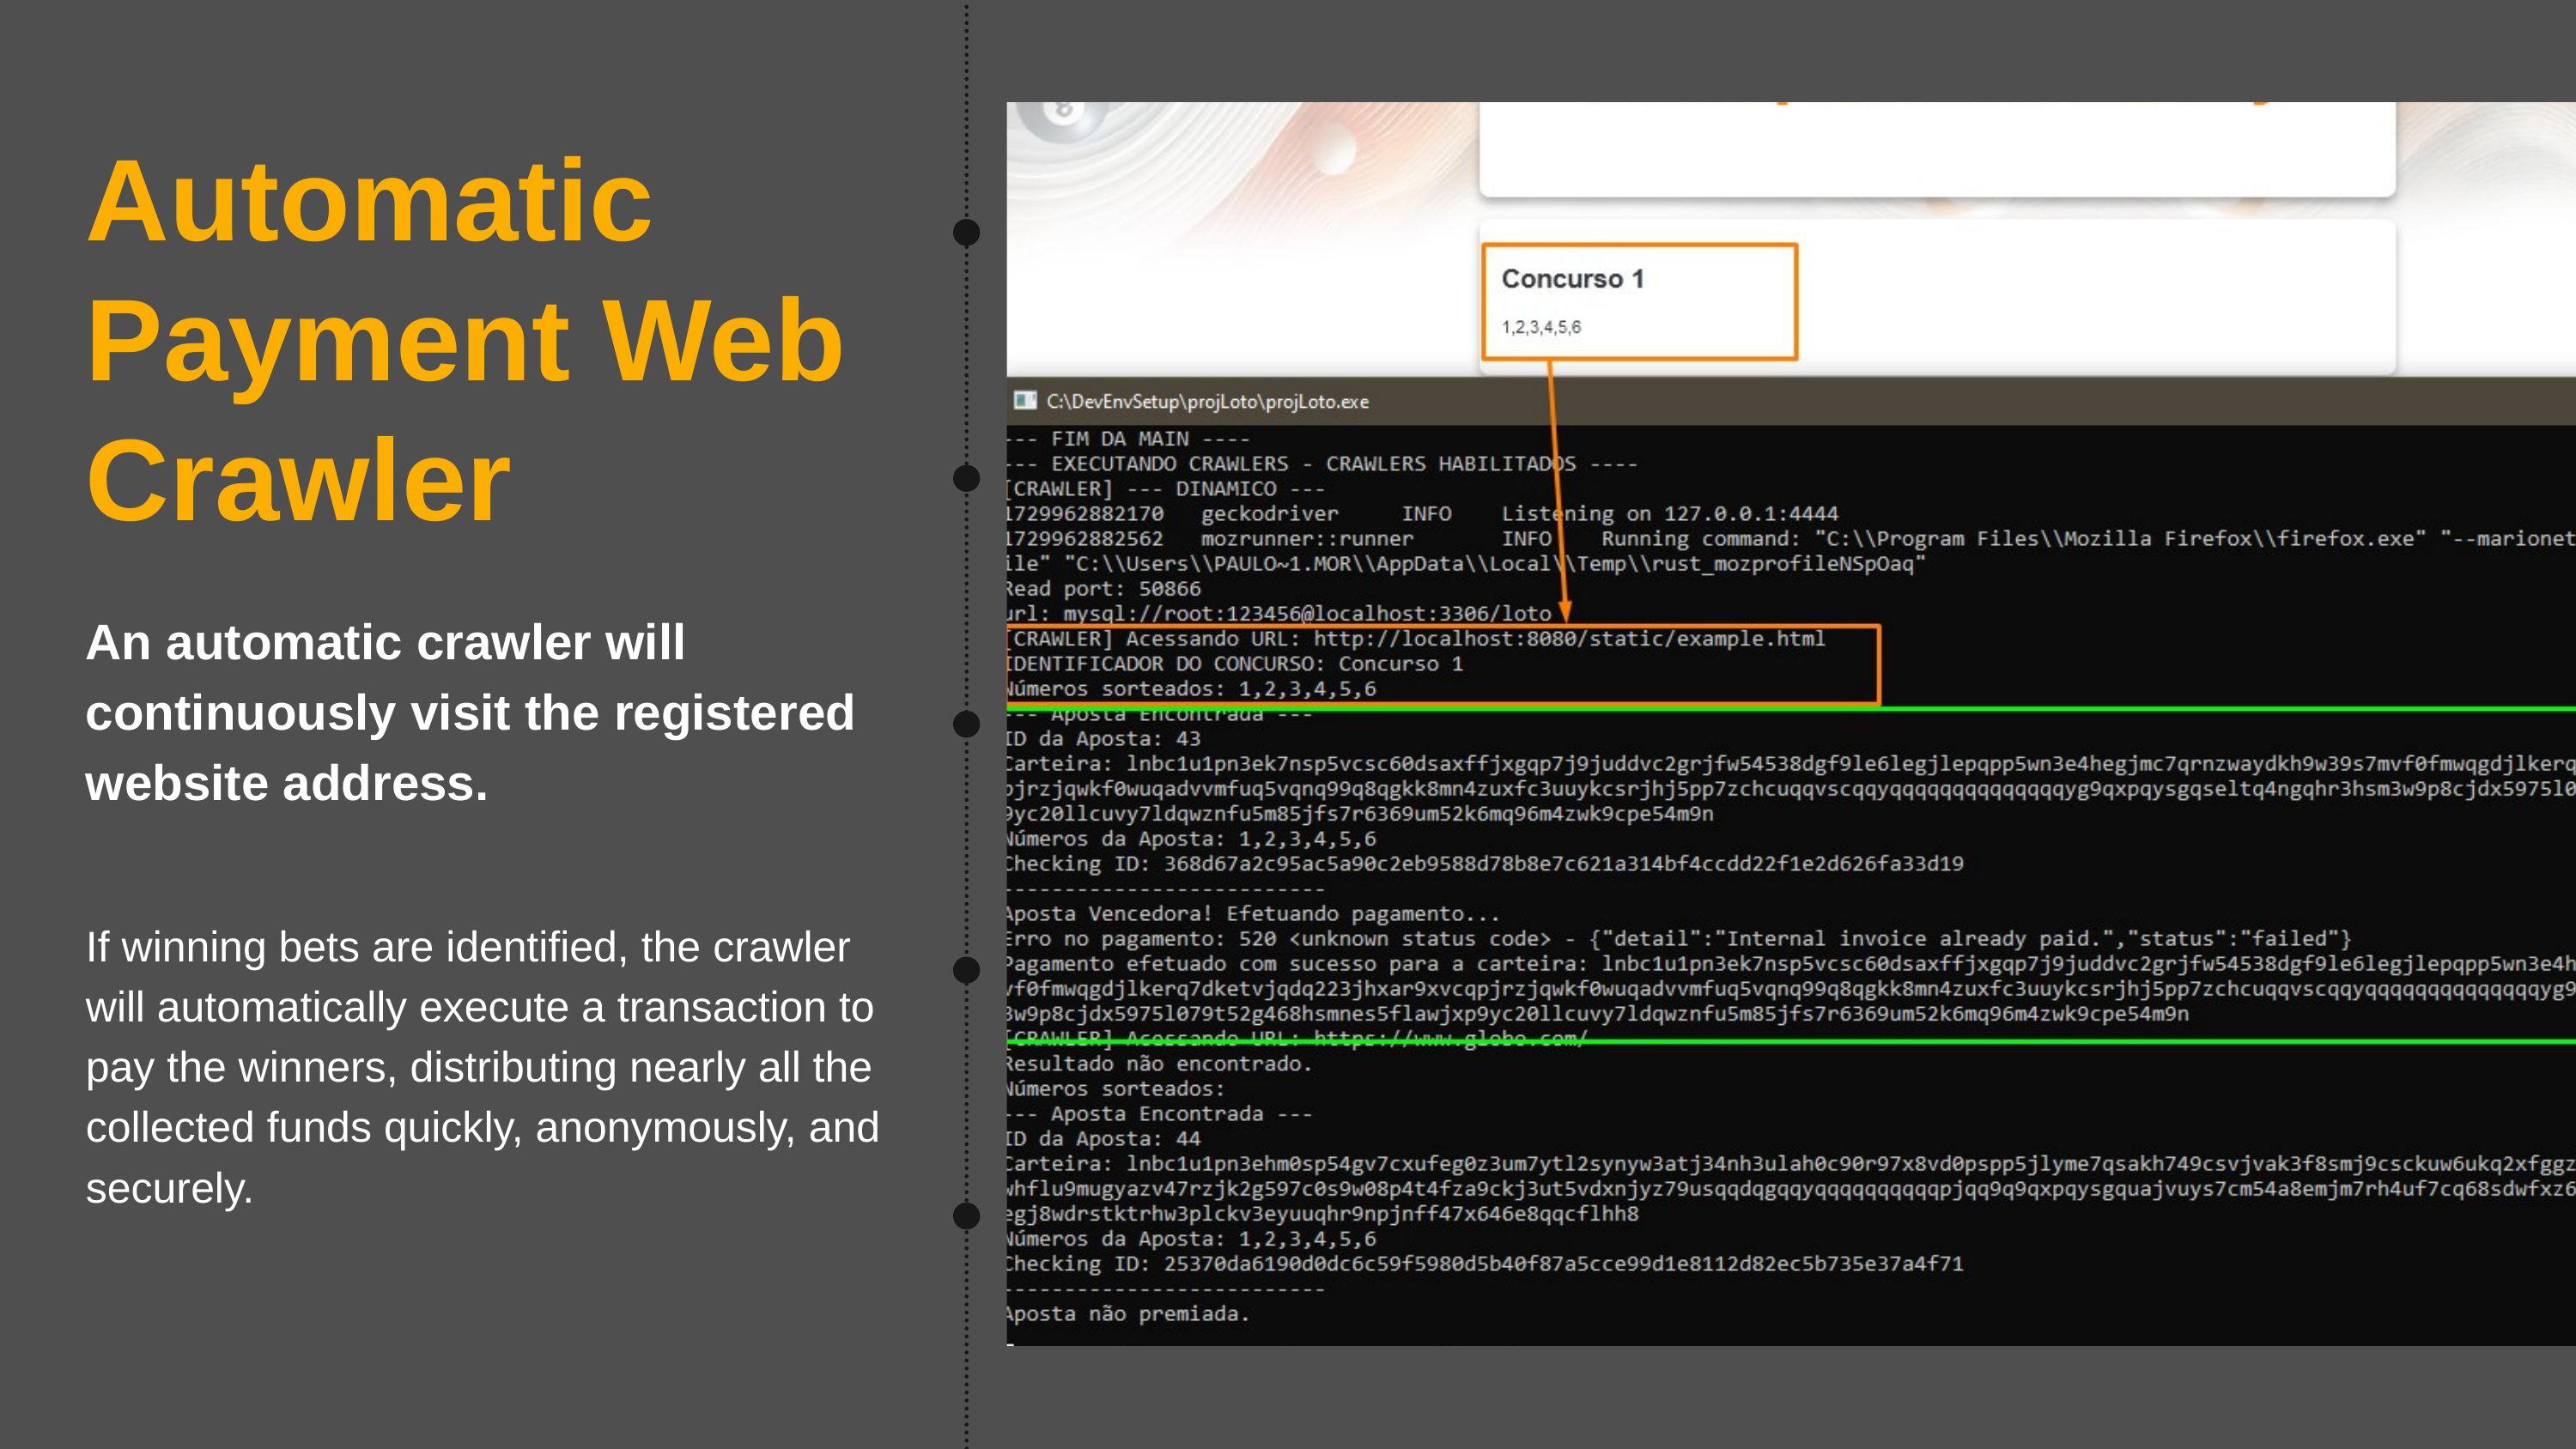

Automatic Payment Web Crawler

An automatic crawler will continuously visit the registered website address.

If winning bets are identified, the crawler will automatically execute a transaction to pay the winners, distributing nearly all the collected funds quickly, anonymously, and securely.